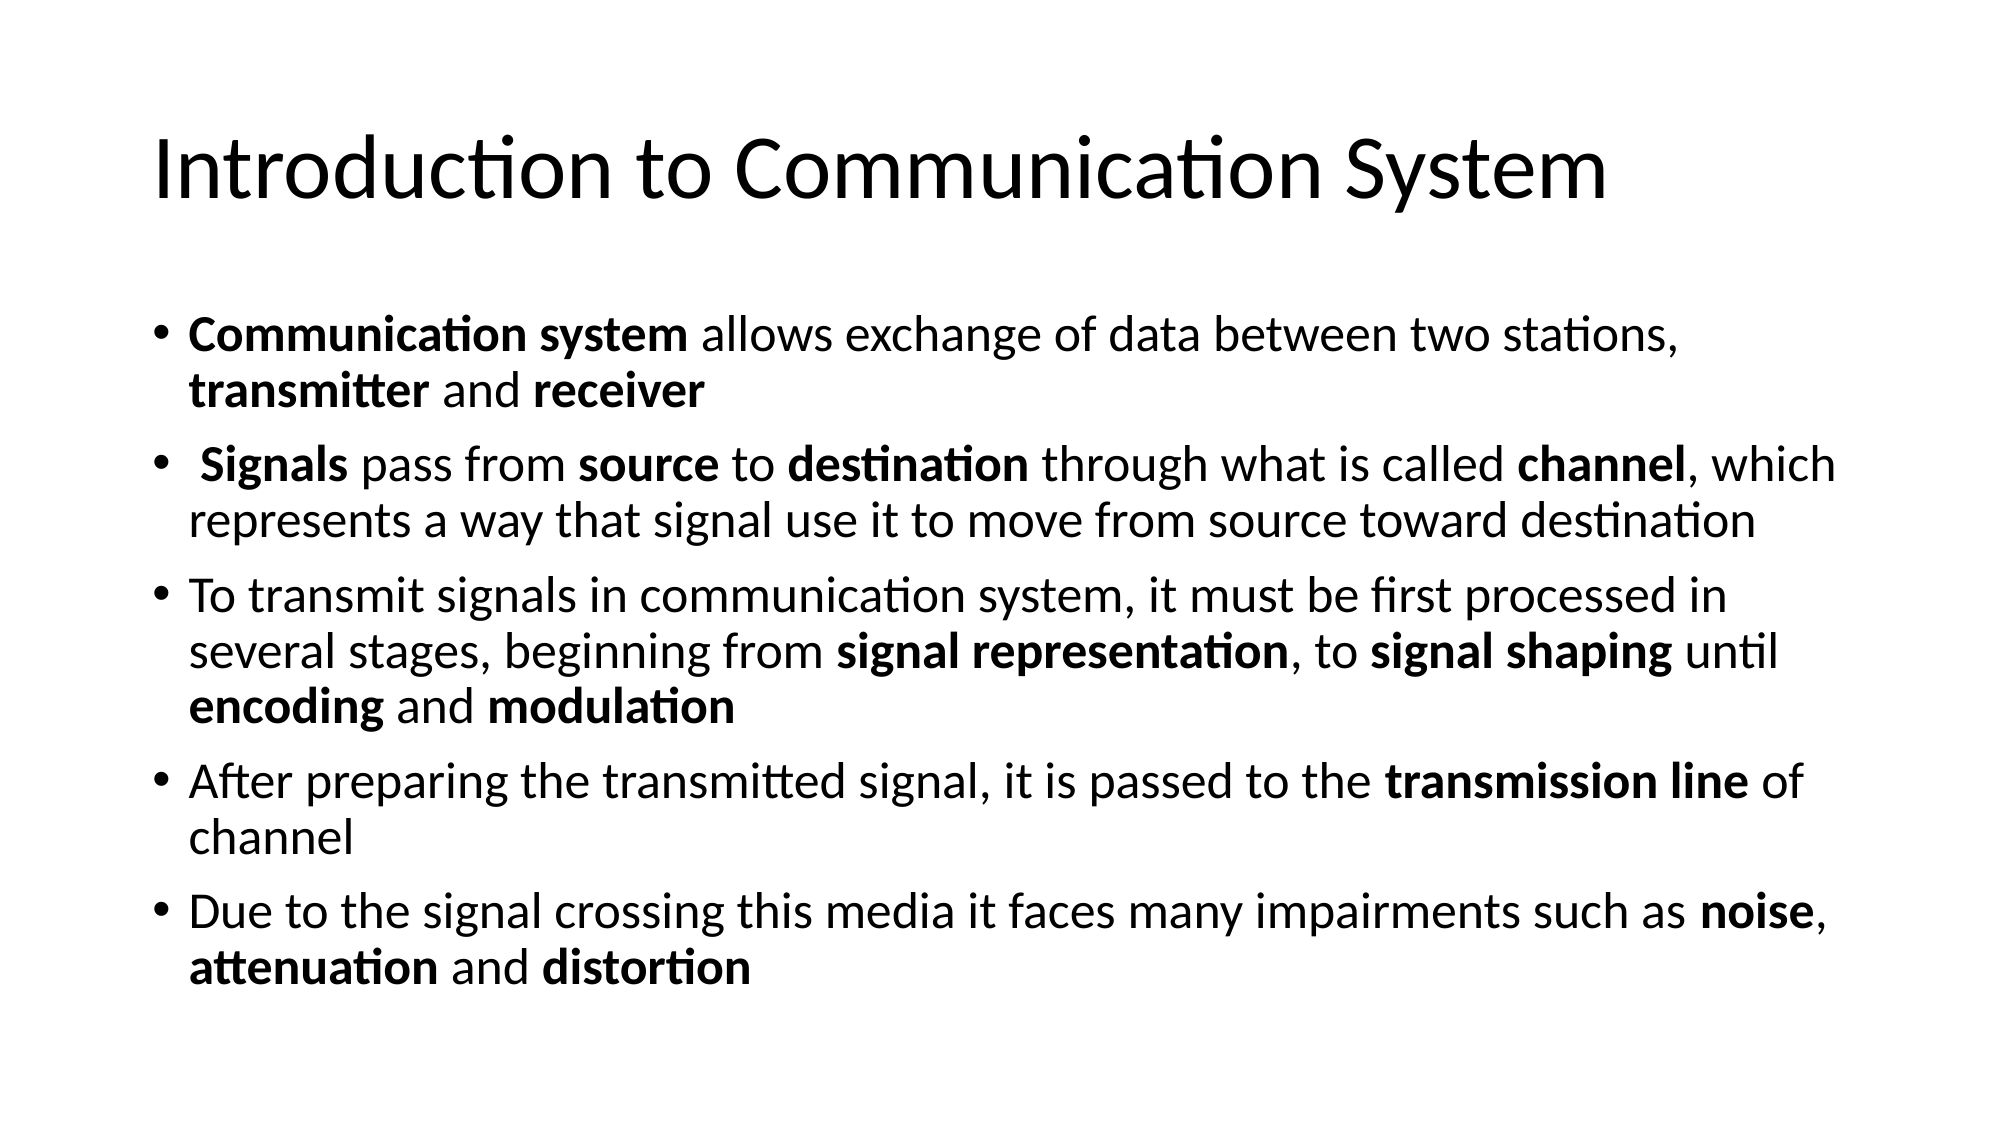

# Introduction to Communication System
Communication system allows exchange of data between two stations, transmitter and receiver
 Signals pass from source to destination through what is called channel, which represents a way that signal use it to move from source toward destination
To transmit signals in communication system, it must be first processed in several stages, beginning from signal representation, to signal shaping until encoding and modulation
After preparing the transmitted signal, it is passed to the transmission line of channel
Due to the signal crossing this media it faces many impairments such as noise, attenuation and distortion